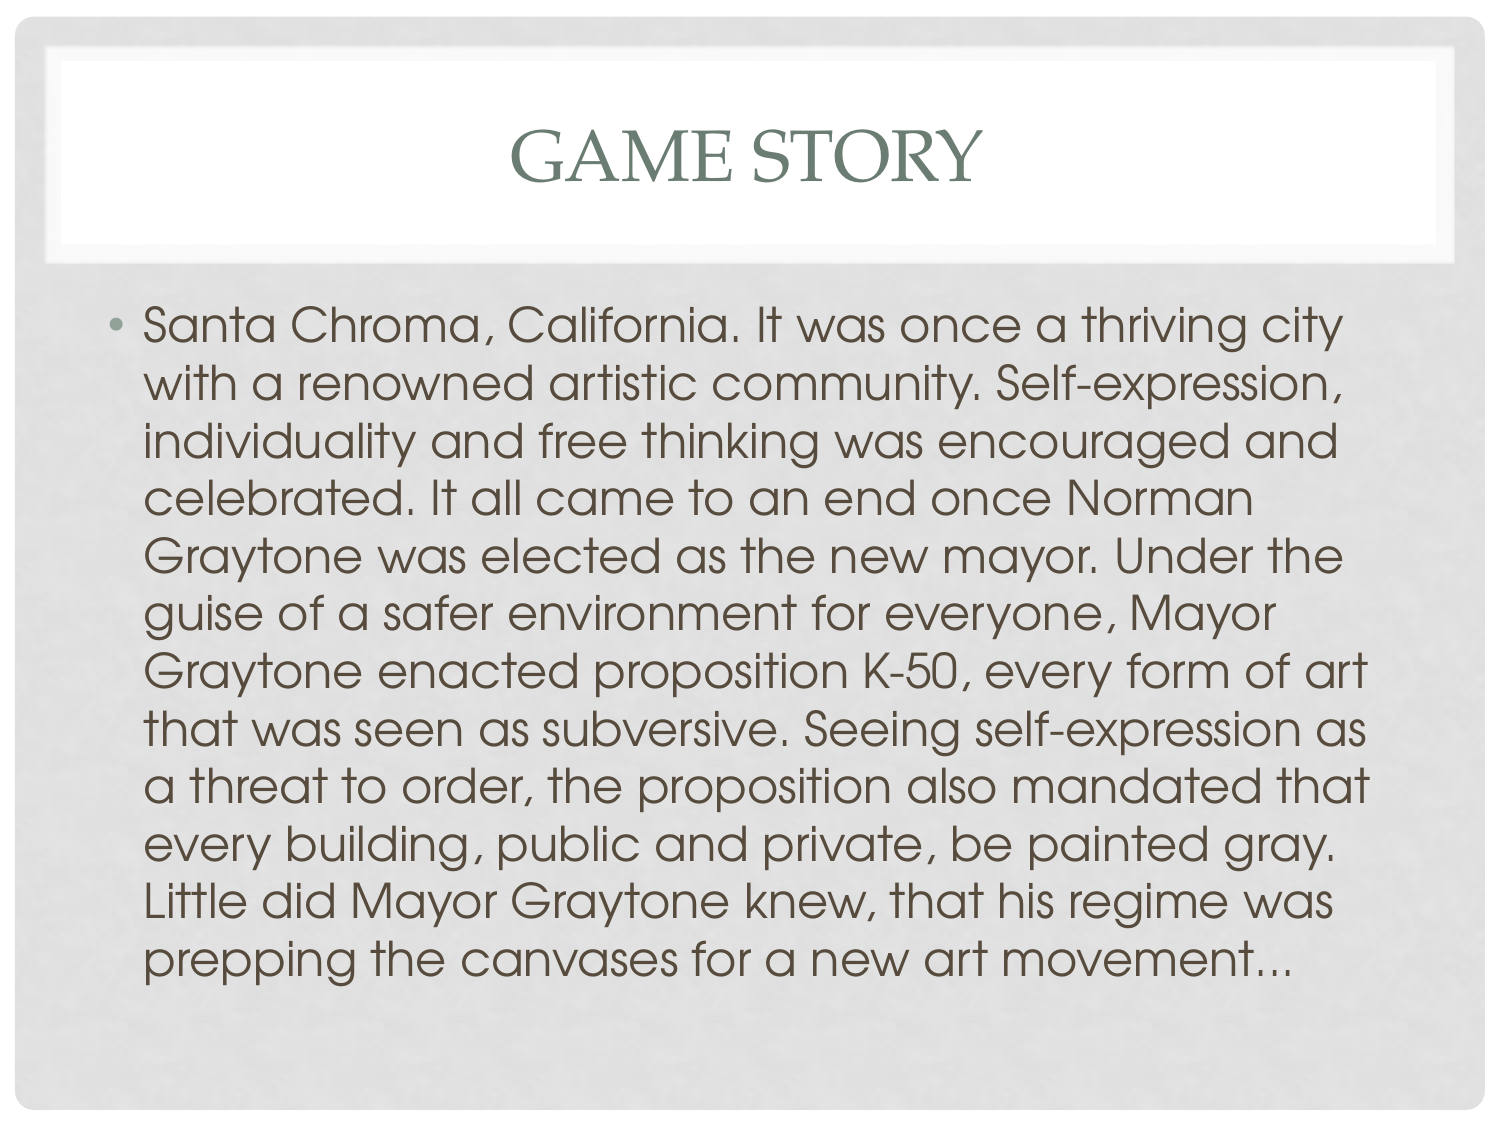

# Game story
Santa Chroma, California. It was once a thriving city with a renowned artistic community. Self-expression, individuality and free thinking was encouraged and celebrated. It all came to an end once Norman Graytone was elected as the new mayor. Under the guise of a safer environment for everyone, Mayor Graytone enacted proposition K-50, every form of art that was seen as subversive. Seeing self-expression as a threat to order, the proposition also mandated that every building, public and private, be painted gray. Little did Mayor Graytone knew, that his regime was prepping the canvases for a new art movement...